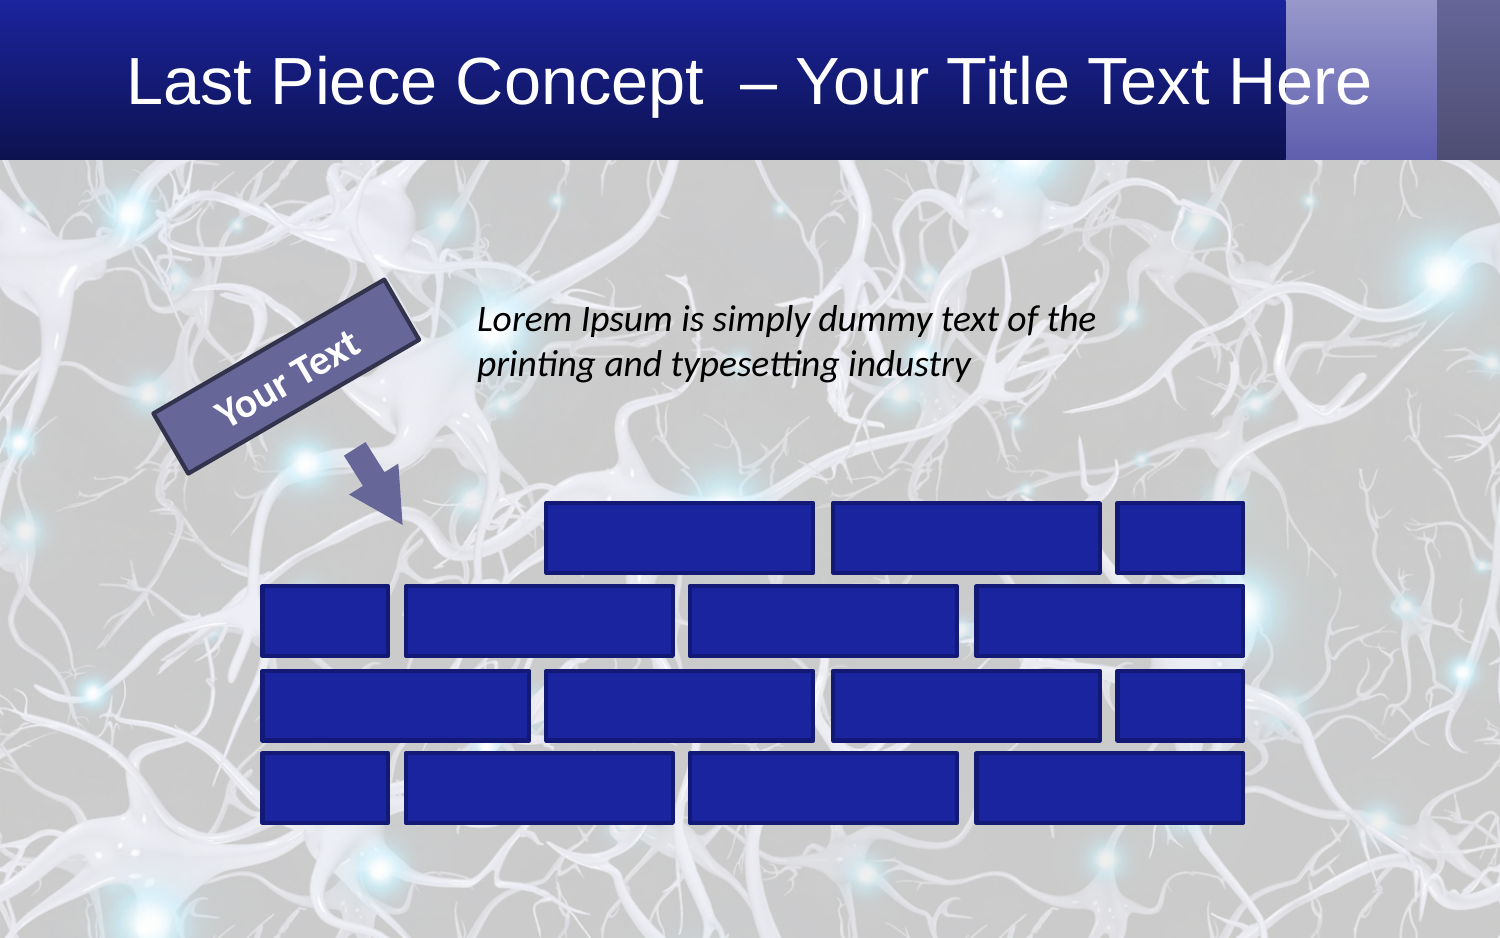

# Last Piece Concept  – Your Title Text Here
Lorem Ipsum is simply dummy text of the printing and typesetting industry
Your Text